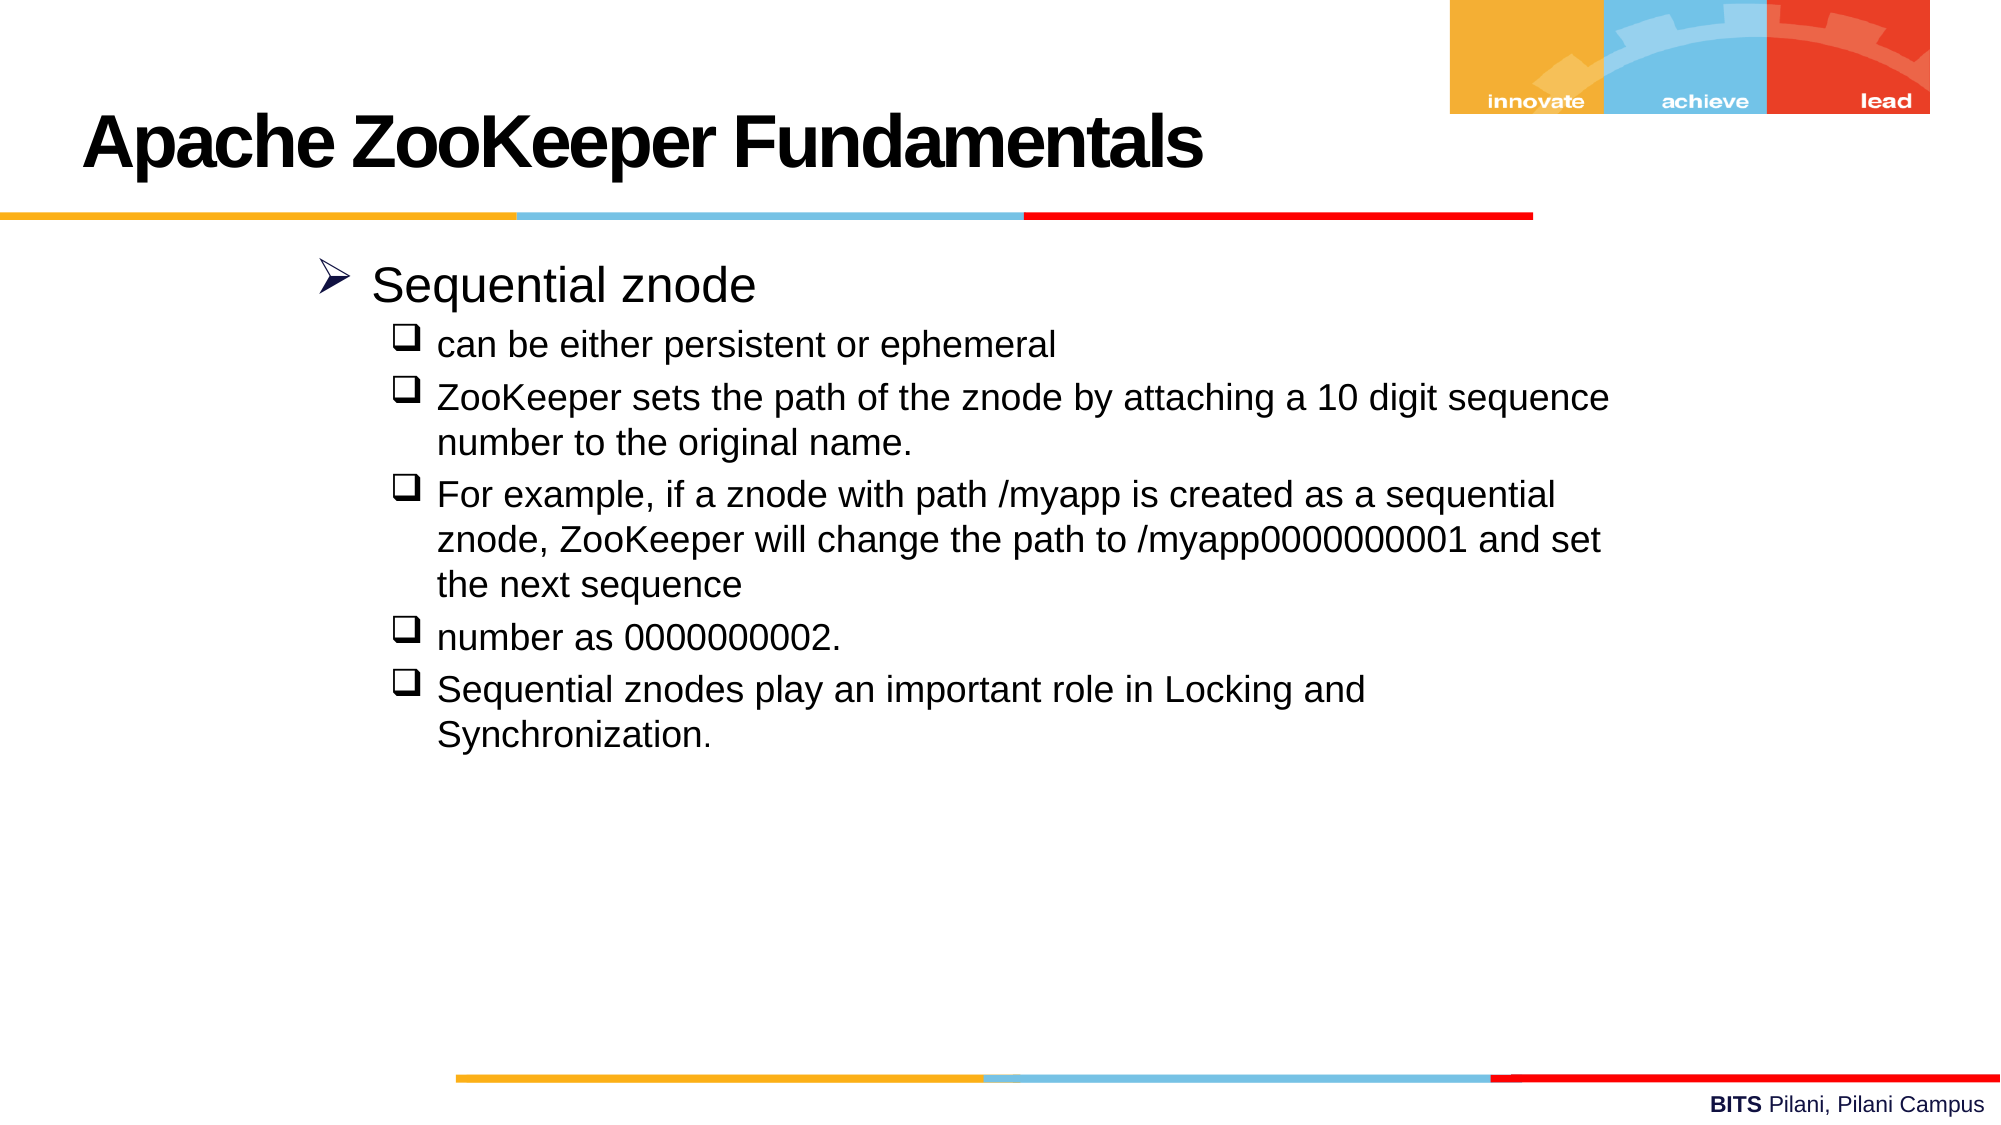

Apache ZooKeeper Fundamentals

Sequential znode
can be either persistent or ephemeral
ZooKeeper sets the path of the znode by attaching a 10 digit sequence number to the original name.
For example, if a znode with path /myapp is created as a sequential znode, ZooKeeper will change the path to /myapp0000000001 and set the next sequence
number as 0000000002.
Sequential znodes play an important role in Locking and Synchronization.